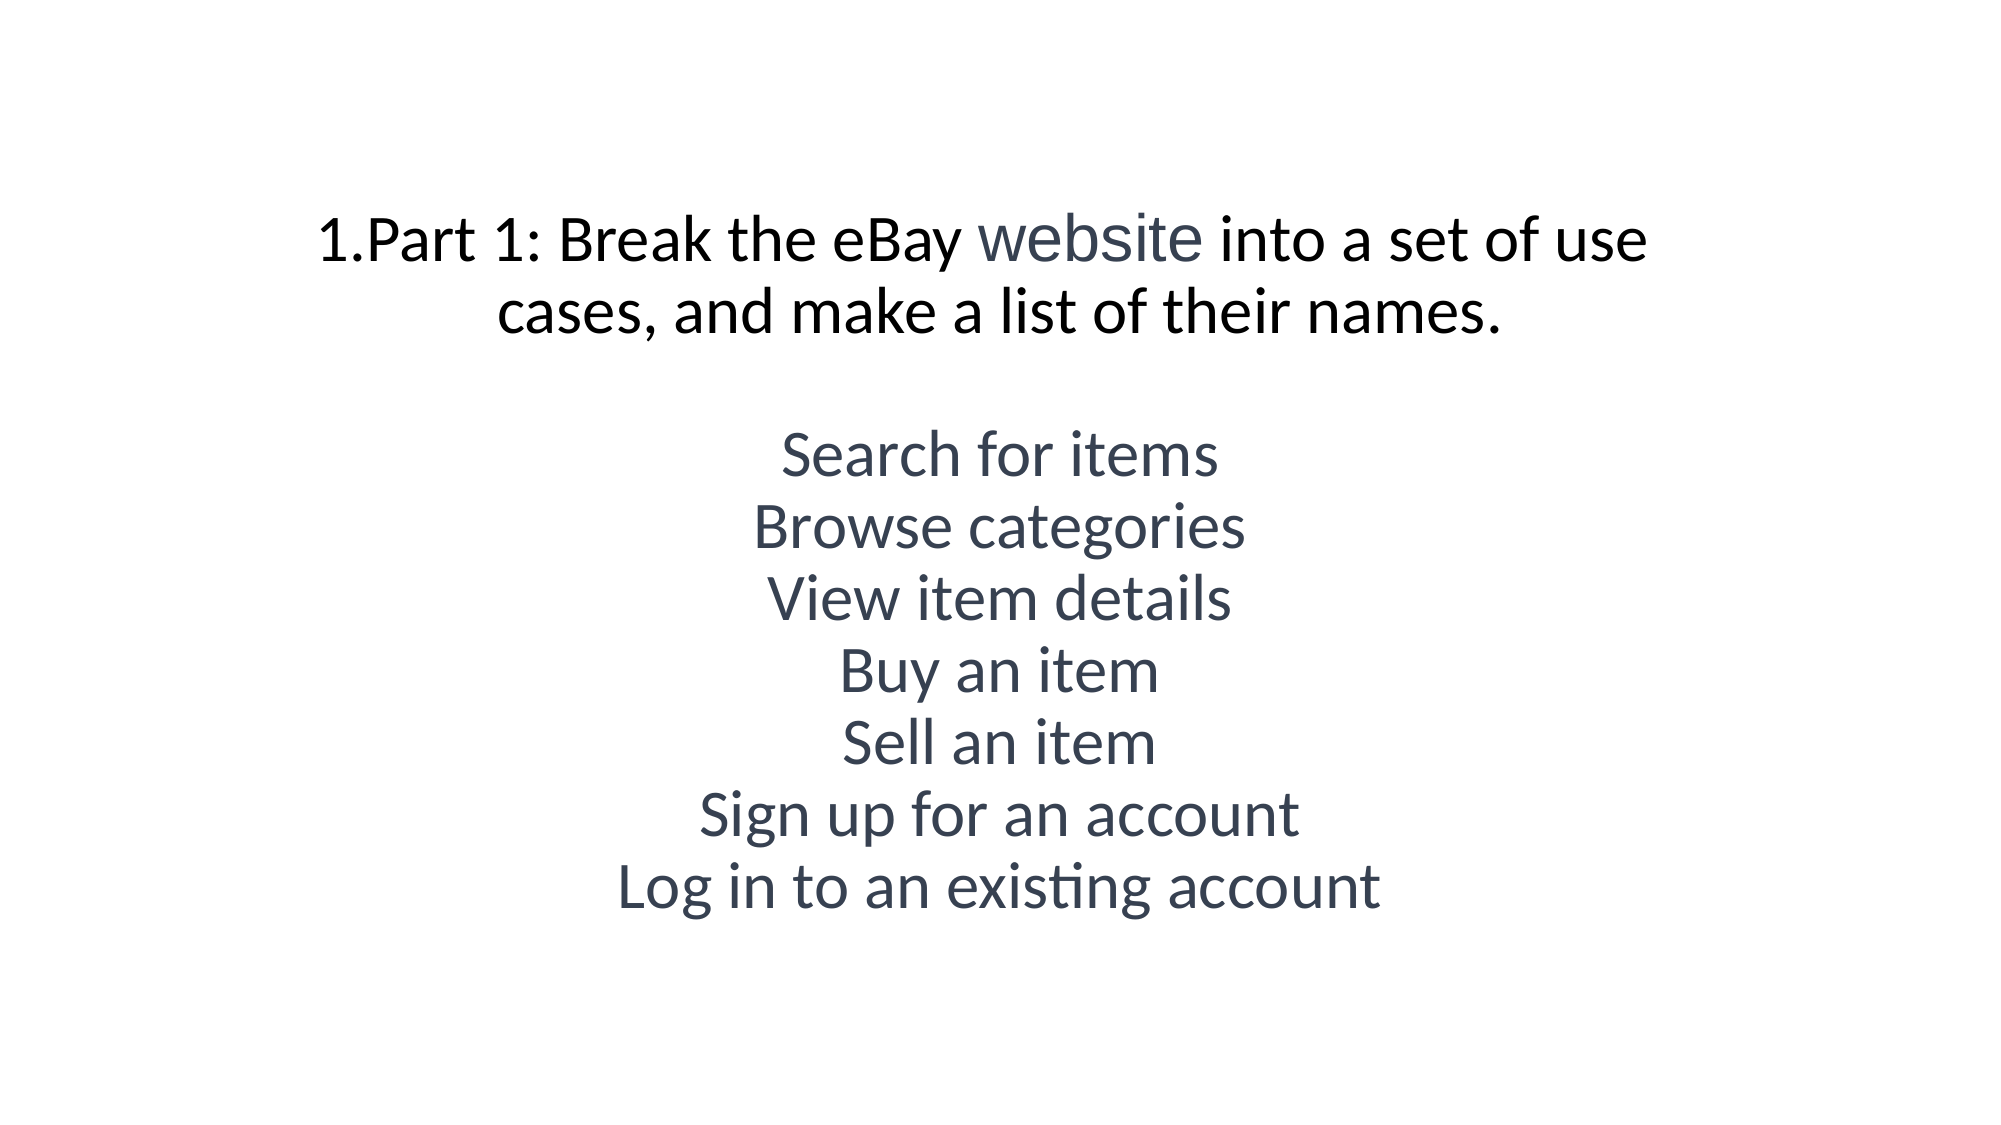

# Part 1: Break the eBay website into a set of use cases, and make a list of their names. Search for items Browse categories View item details Buy an item Sell an item Sign up for an account Log in to an existing account